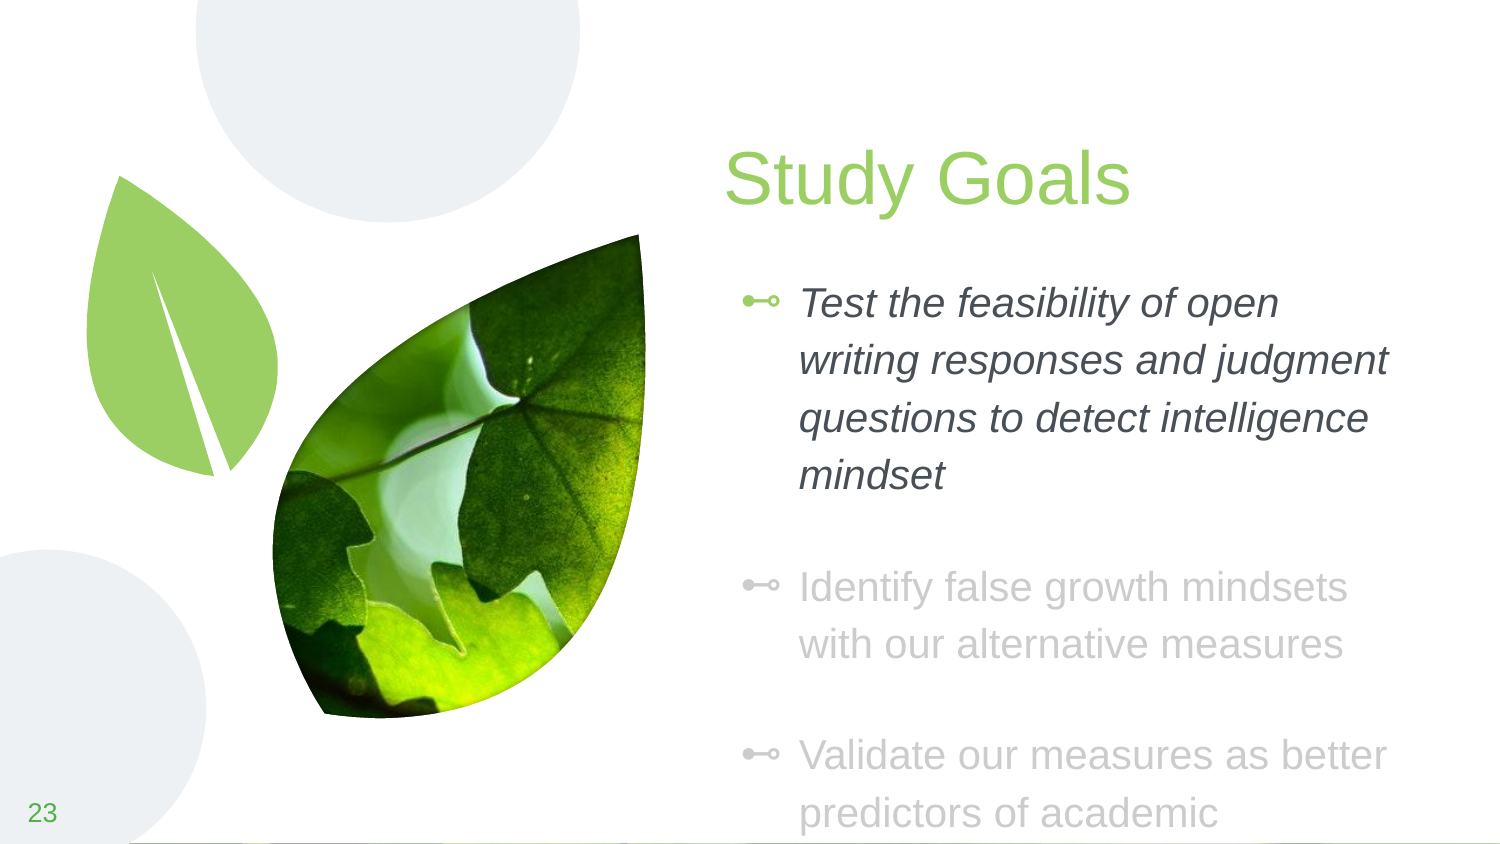

# Study Goals
Test the feasibility of open writing responses and judgment questions to detect intelligence mindset

Identify false growth mindsets with our alternative measures

Validate our measures as better predictors of academic outcomes
23